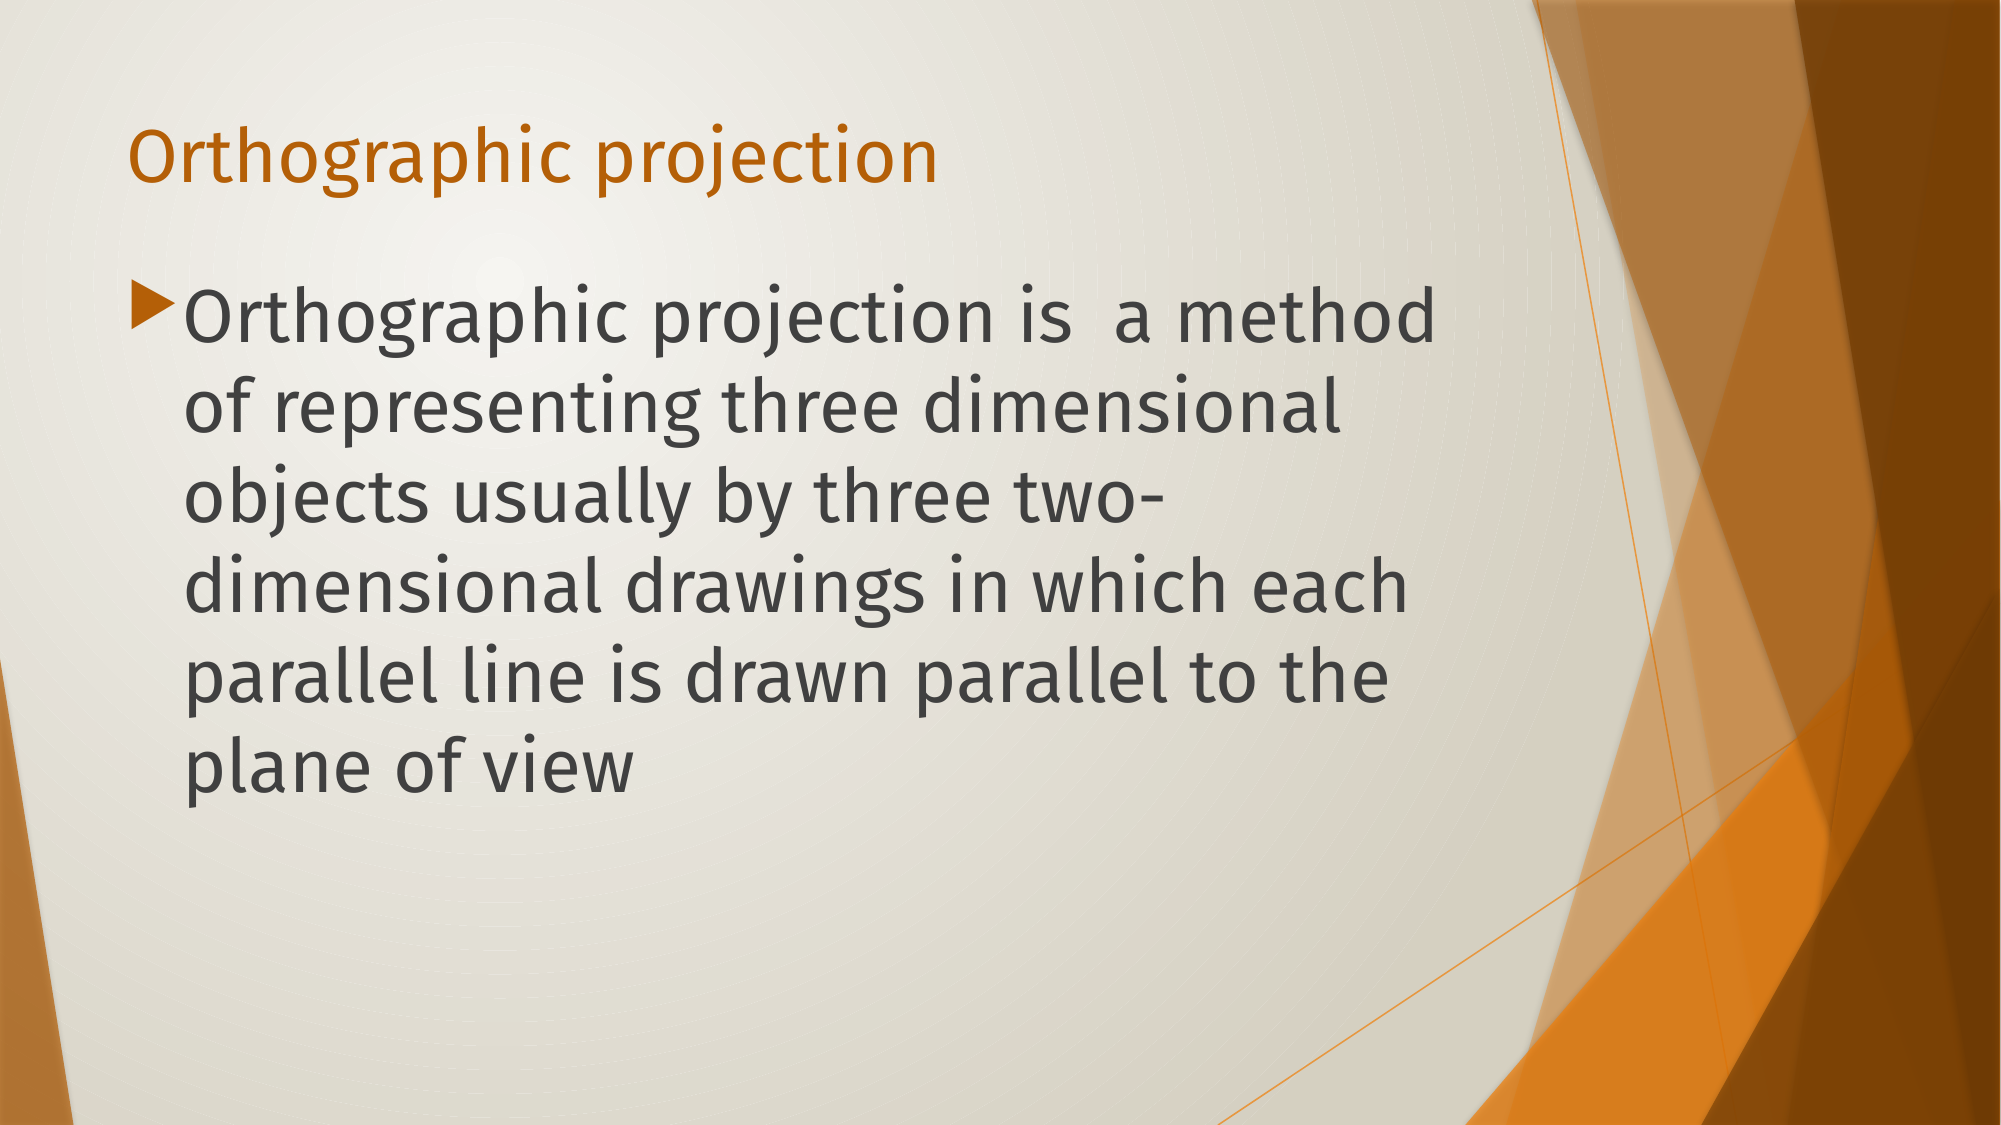

# Orthographic projection
Orthographic projection is  a method of representing three dimensional objects usually by three two-dimensional drawings in which each parallel line is drawn parallel to the plane of view